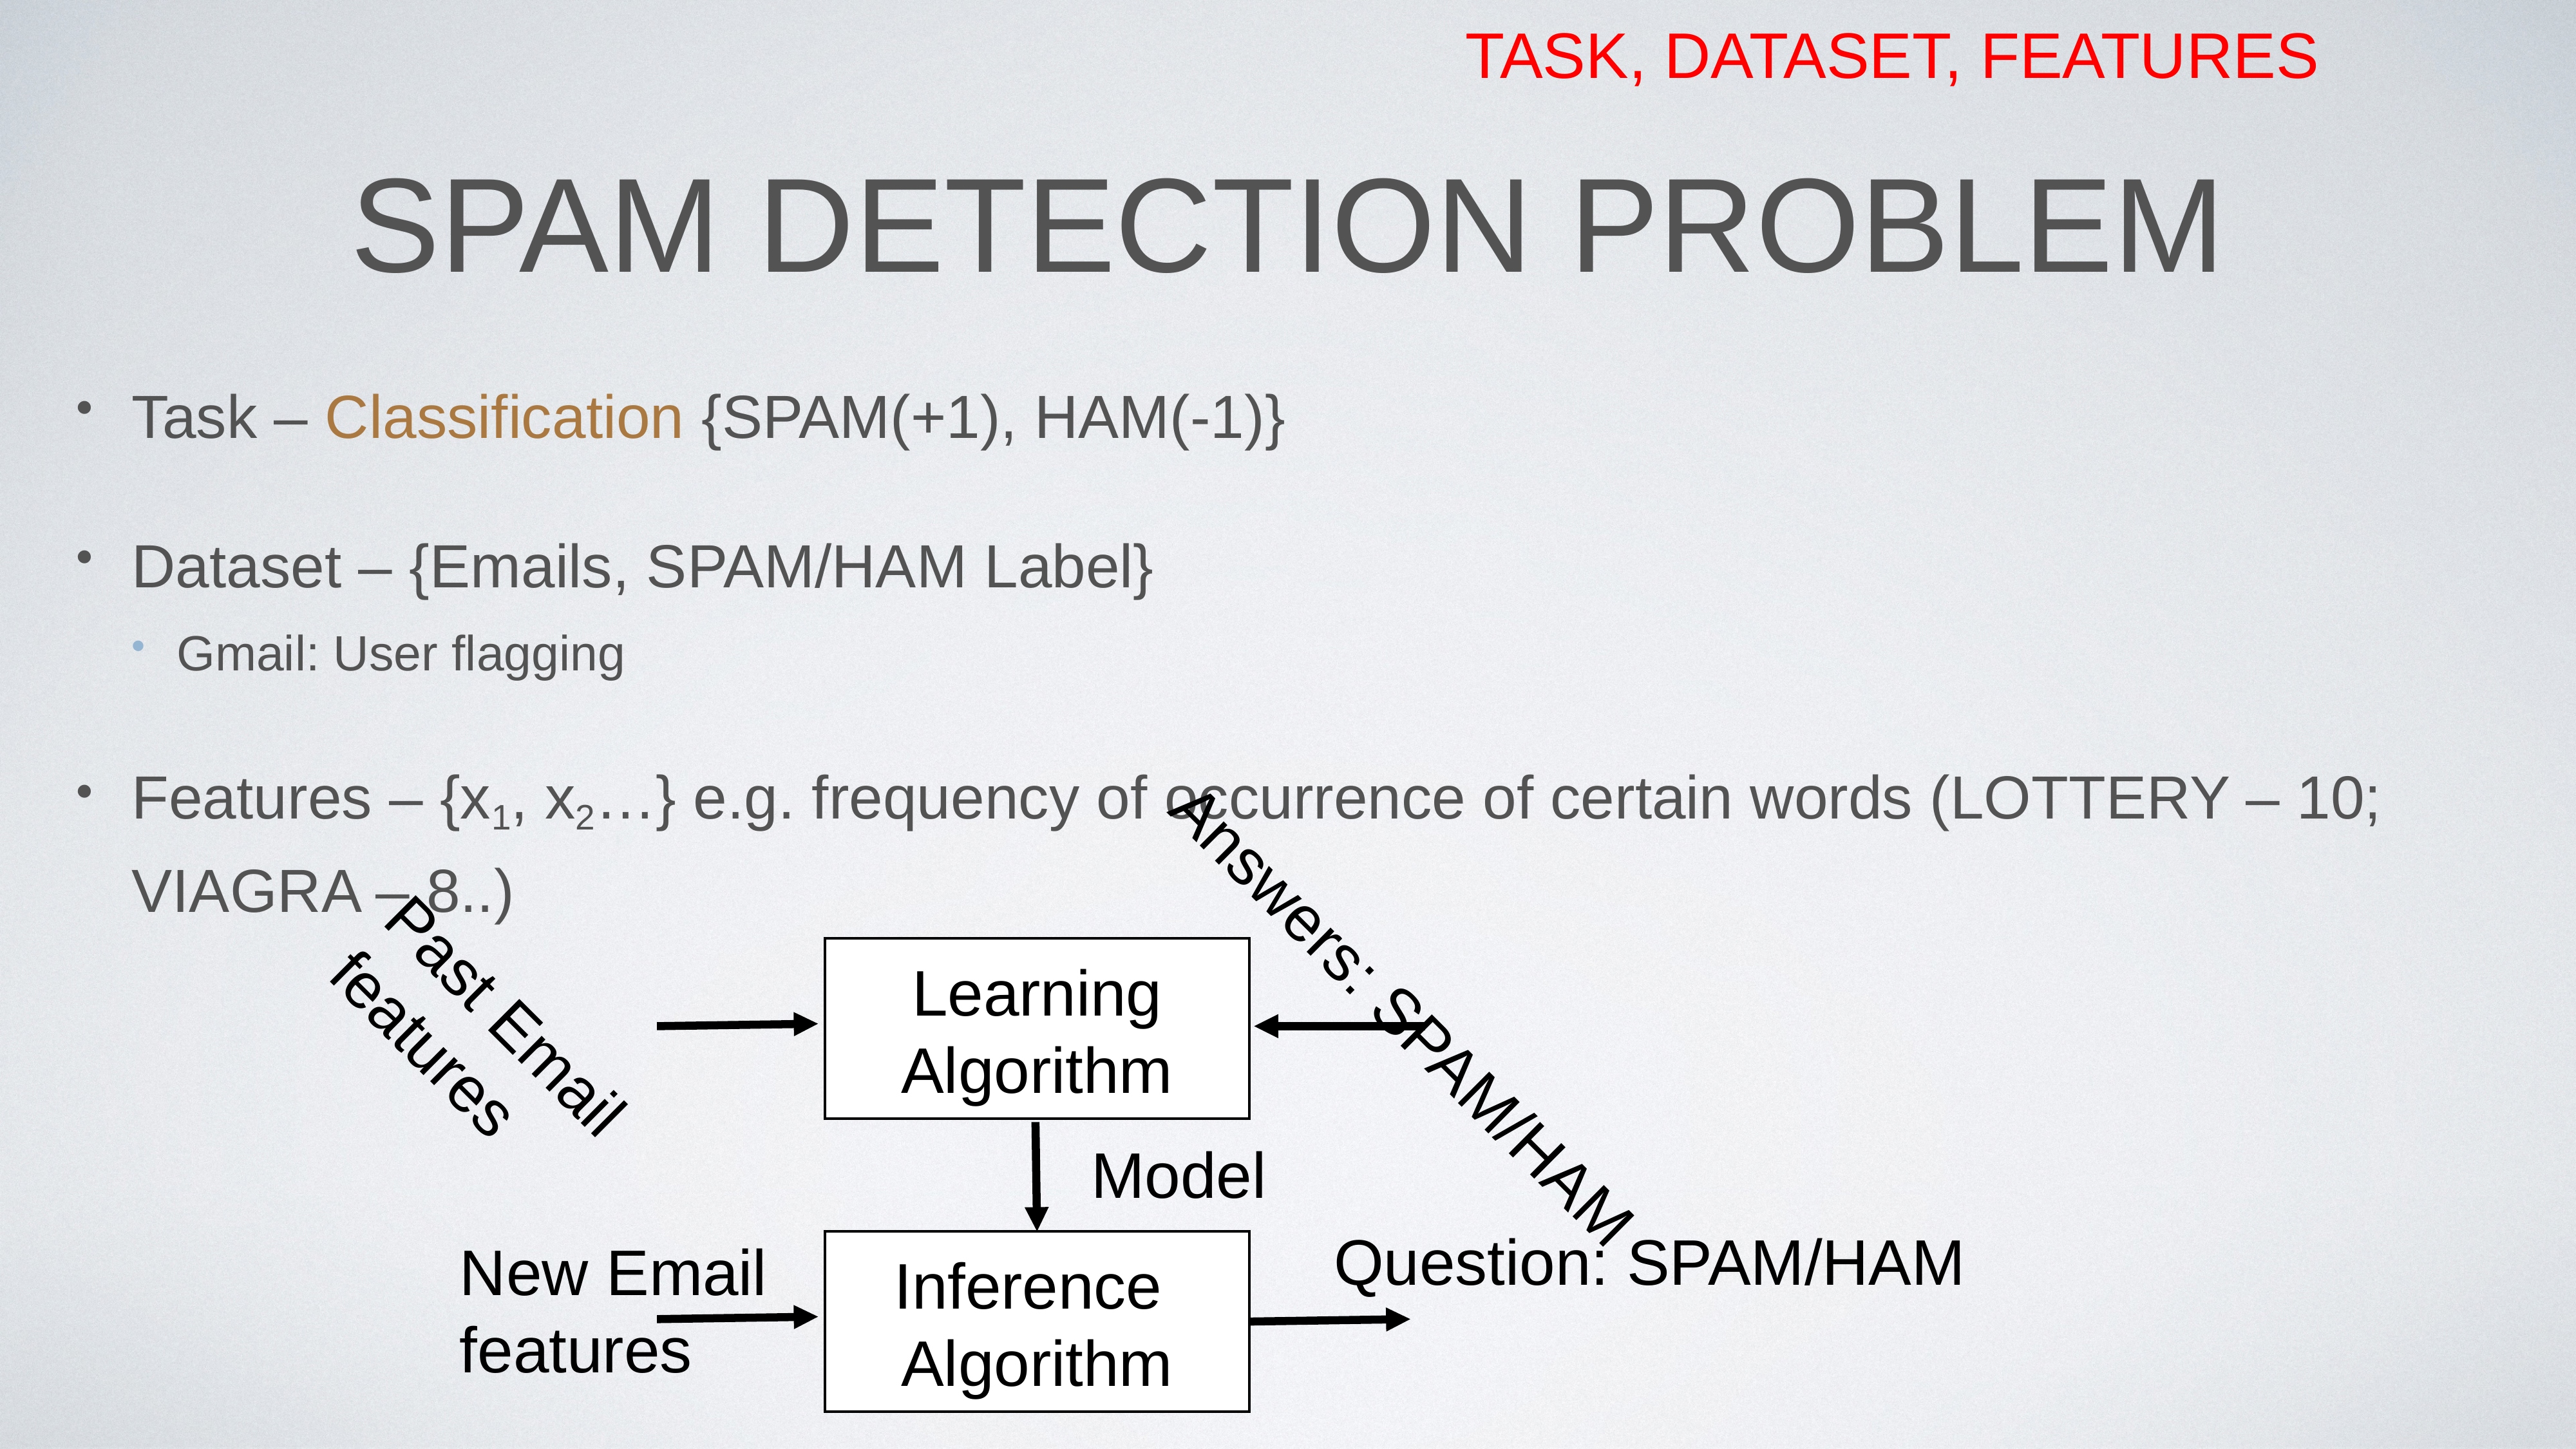

TASK, DATASET, FEATURES
# Spam detection problem
Task – Classification {SPAM(+1), HAM(-1)}
Dataset – {Emails, SPAM/HAM Label}
Gmail: User flagging
Features – {x1, x2…} e.g. frequency of occurrence of certain words (LOTTERY – 10; VIAGRA – 8..)
Past Email
features
Answers: SPAM/HAM

Learning
Algorithm

Model
Question: SPAM/HAM
New Email
features

Inference
Algorithm

10